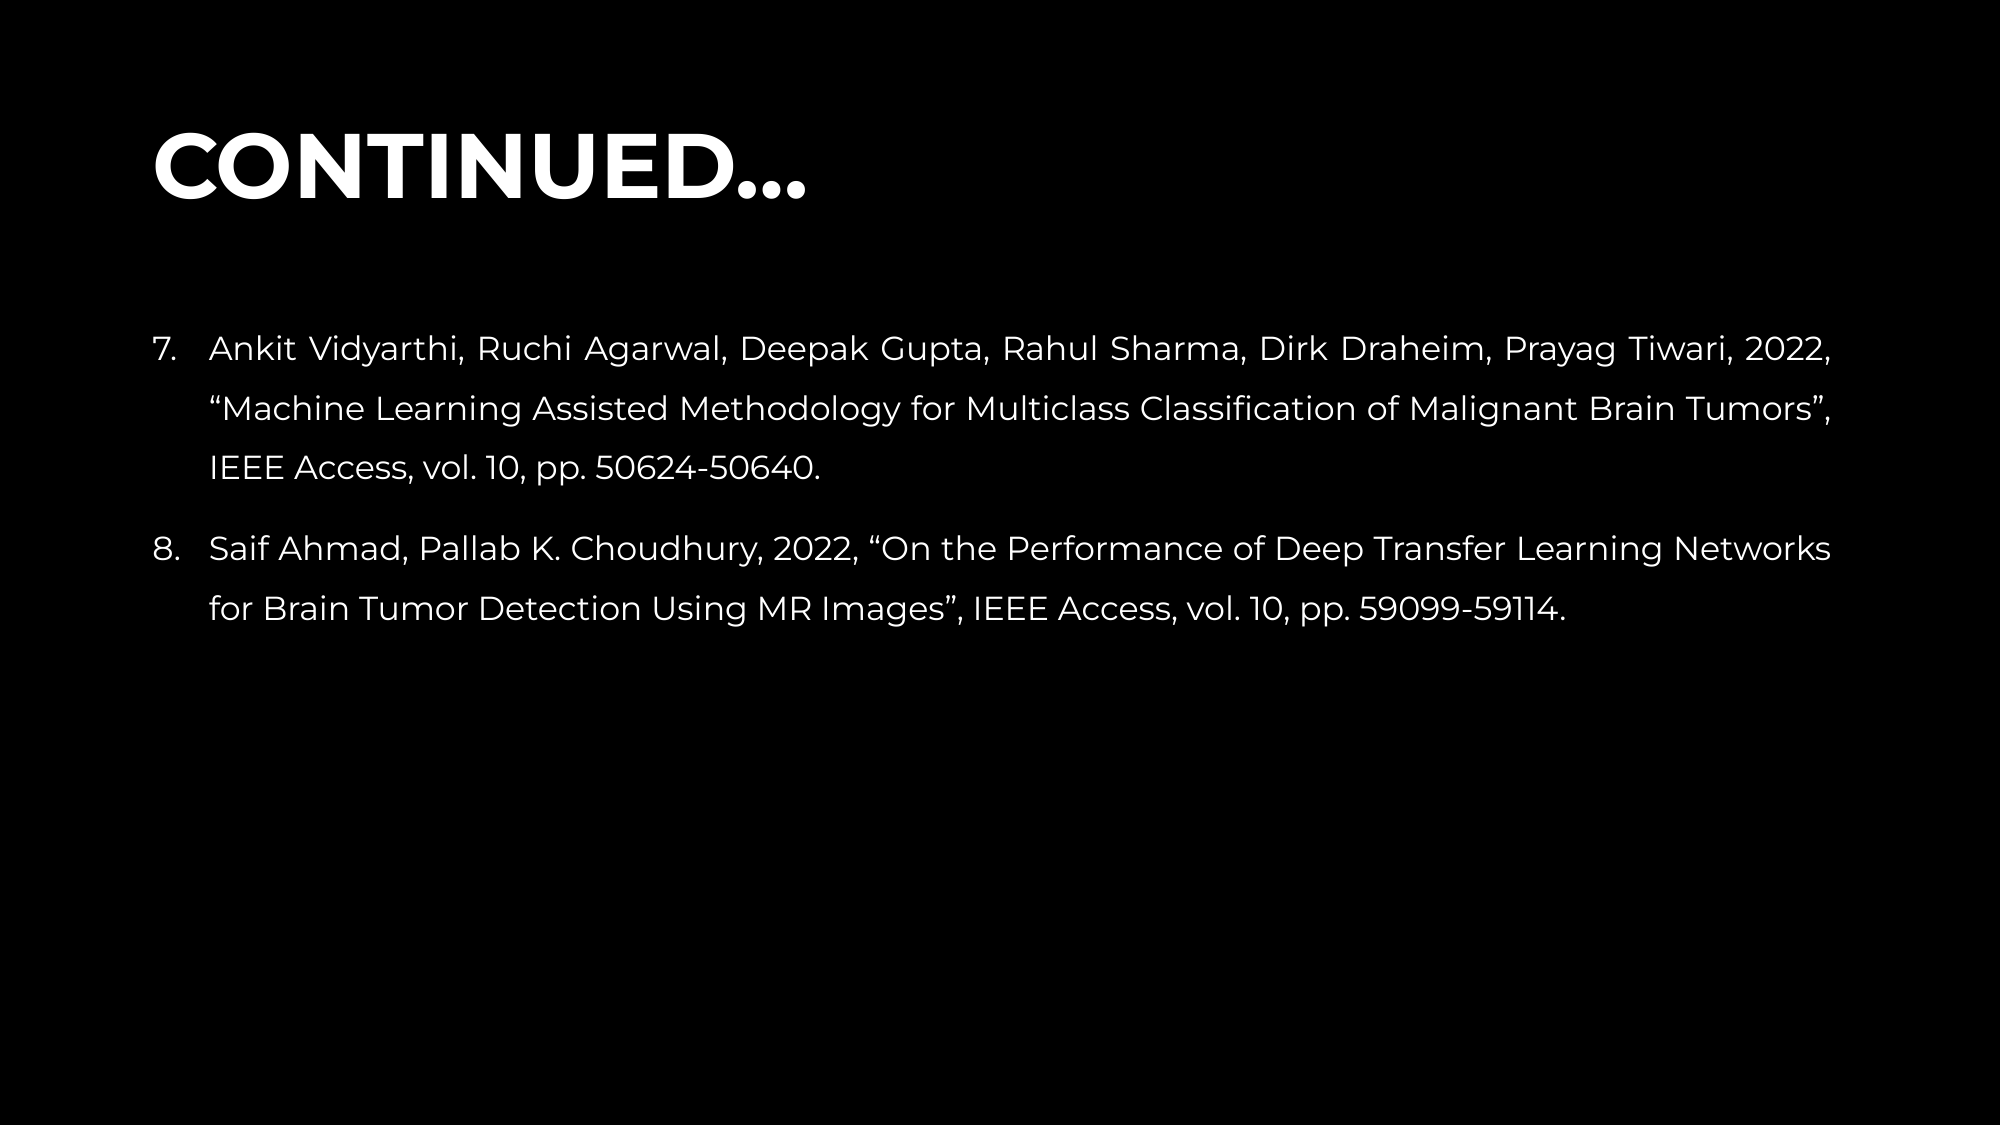

# CONTINUED…
Ankit Vidyarthi, Ruchi Agarwal, Deepak Gupta, Rahul Sharma, Dirk Draheim, Prayag Tiwari, 2022, “Machine Learning Assisted Methodology for Multiclass Classification of Malignant Brain Tumors”, IEEE Access, vol. 10, pp. 50624-50640.
Saif Ahmad, Pallab K. Choudhury, 2022, “On the Performance of Deep Transfer Learning Networks for Brain Tumor Detection Using MR Images”, IEEE Access, vol. 10, pp. 59099-59114.